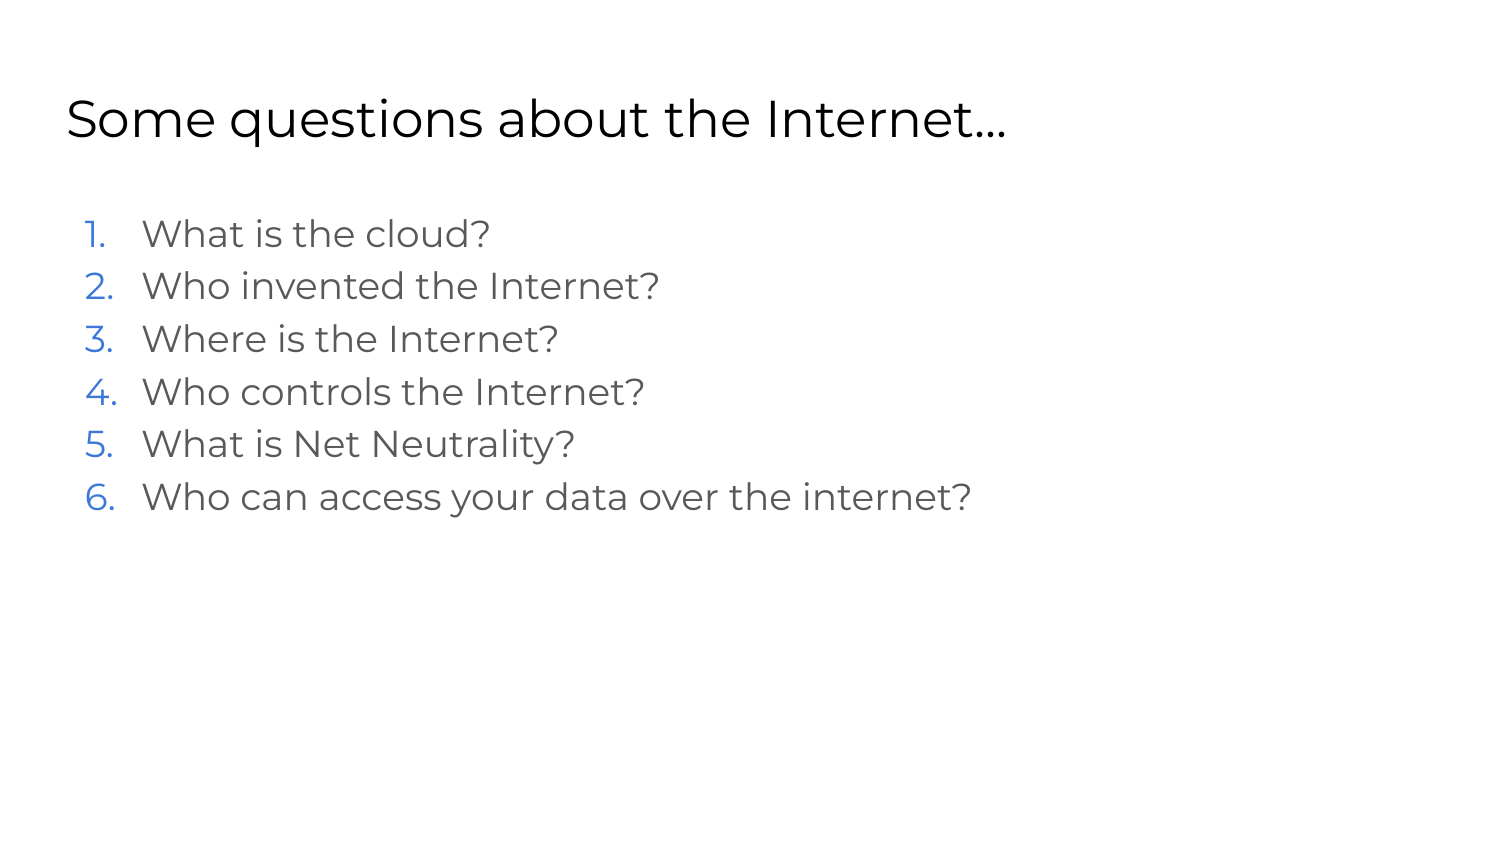

# Some questions about the Internet...
What is the cloud?
Who invented the Internet?
Where is the Internet?
Who controls the Internet?
What is Net Neutrality?
Who can access your data over the internet?